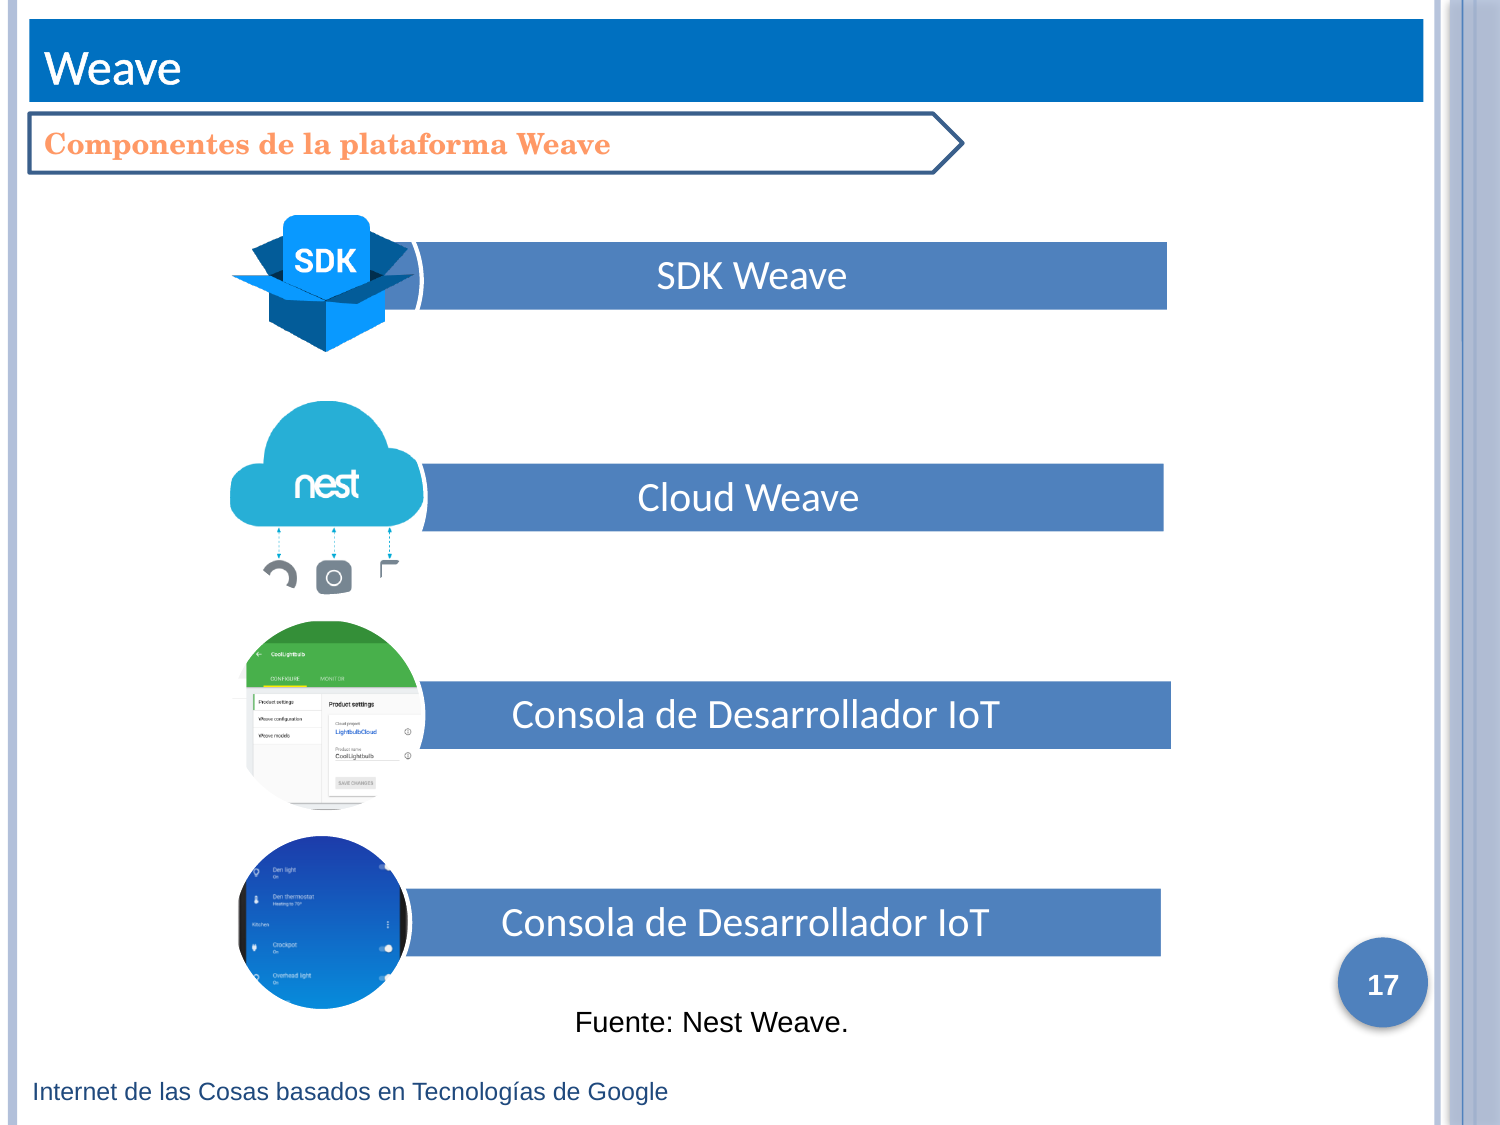

# Weave
Componentes de la plataforma Weave
SDK Weave
Cloud Weave
Consola de Desarrollador IoT
Consola de Desarrollador IoT
17
Fuente: Nest Weave.
Internet de las Cosas basados en Tecnologías de Google